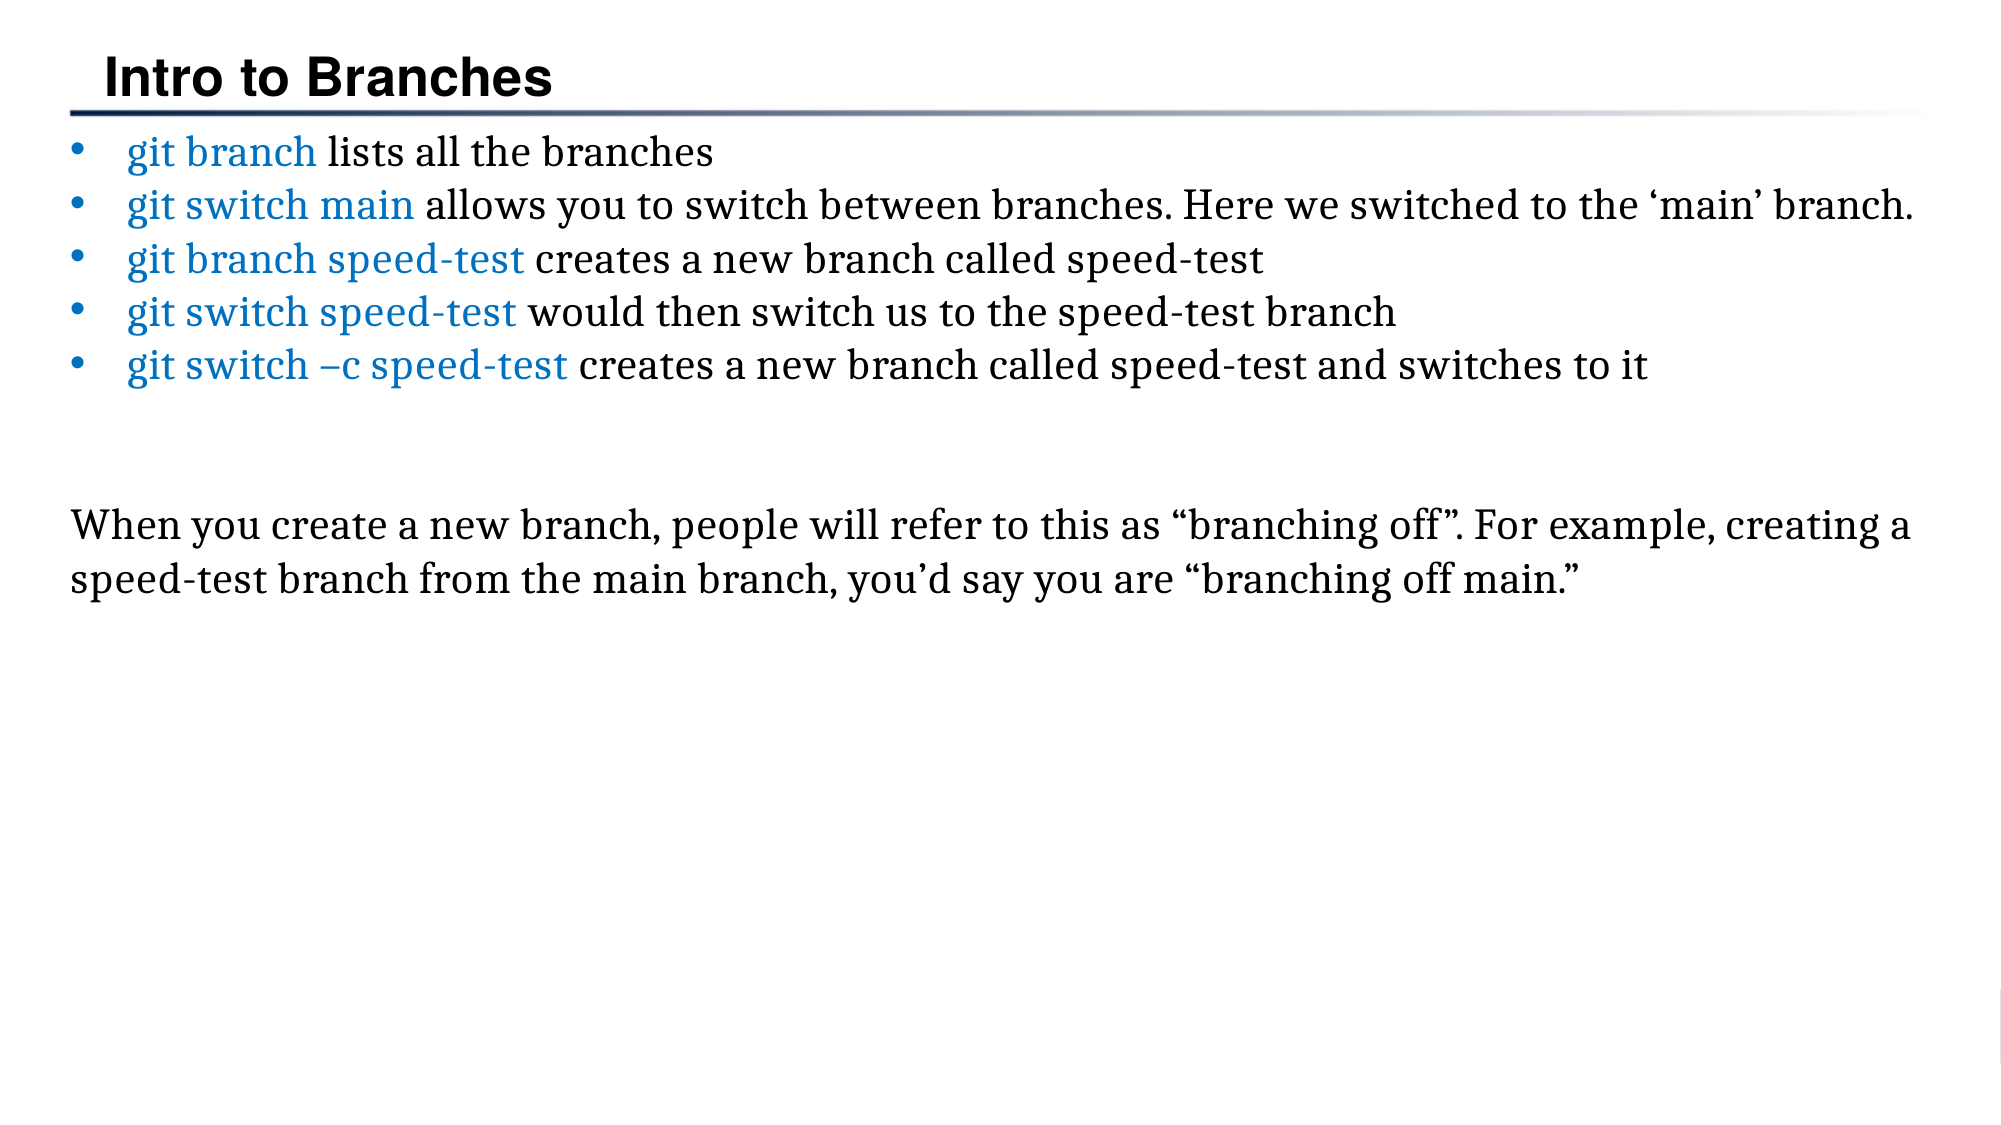

Intro to Branches
git branch lists all the branches
git switch main allows you to switch between branches. Here we switched to the ‘main’ branch.
git branch speed-test creates a new branch called speed-test
git switch speed-test would then switch us to the speed-test branch
git switch –c speed-test creates a new branch called speed-test and switches to it

When you create a new branch, people will refer to this as “branching off”. For example, creating a speed-test branch from the main branch, you’d say you are “branching off main.”